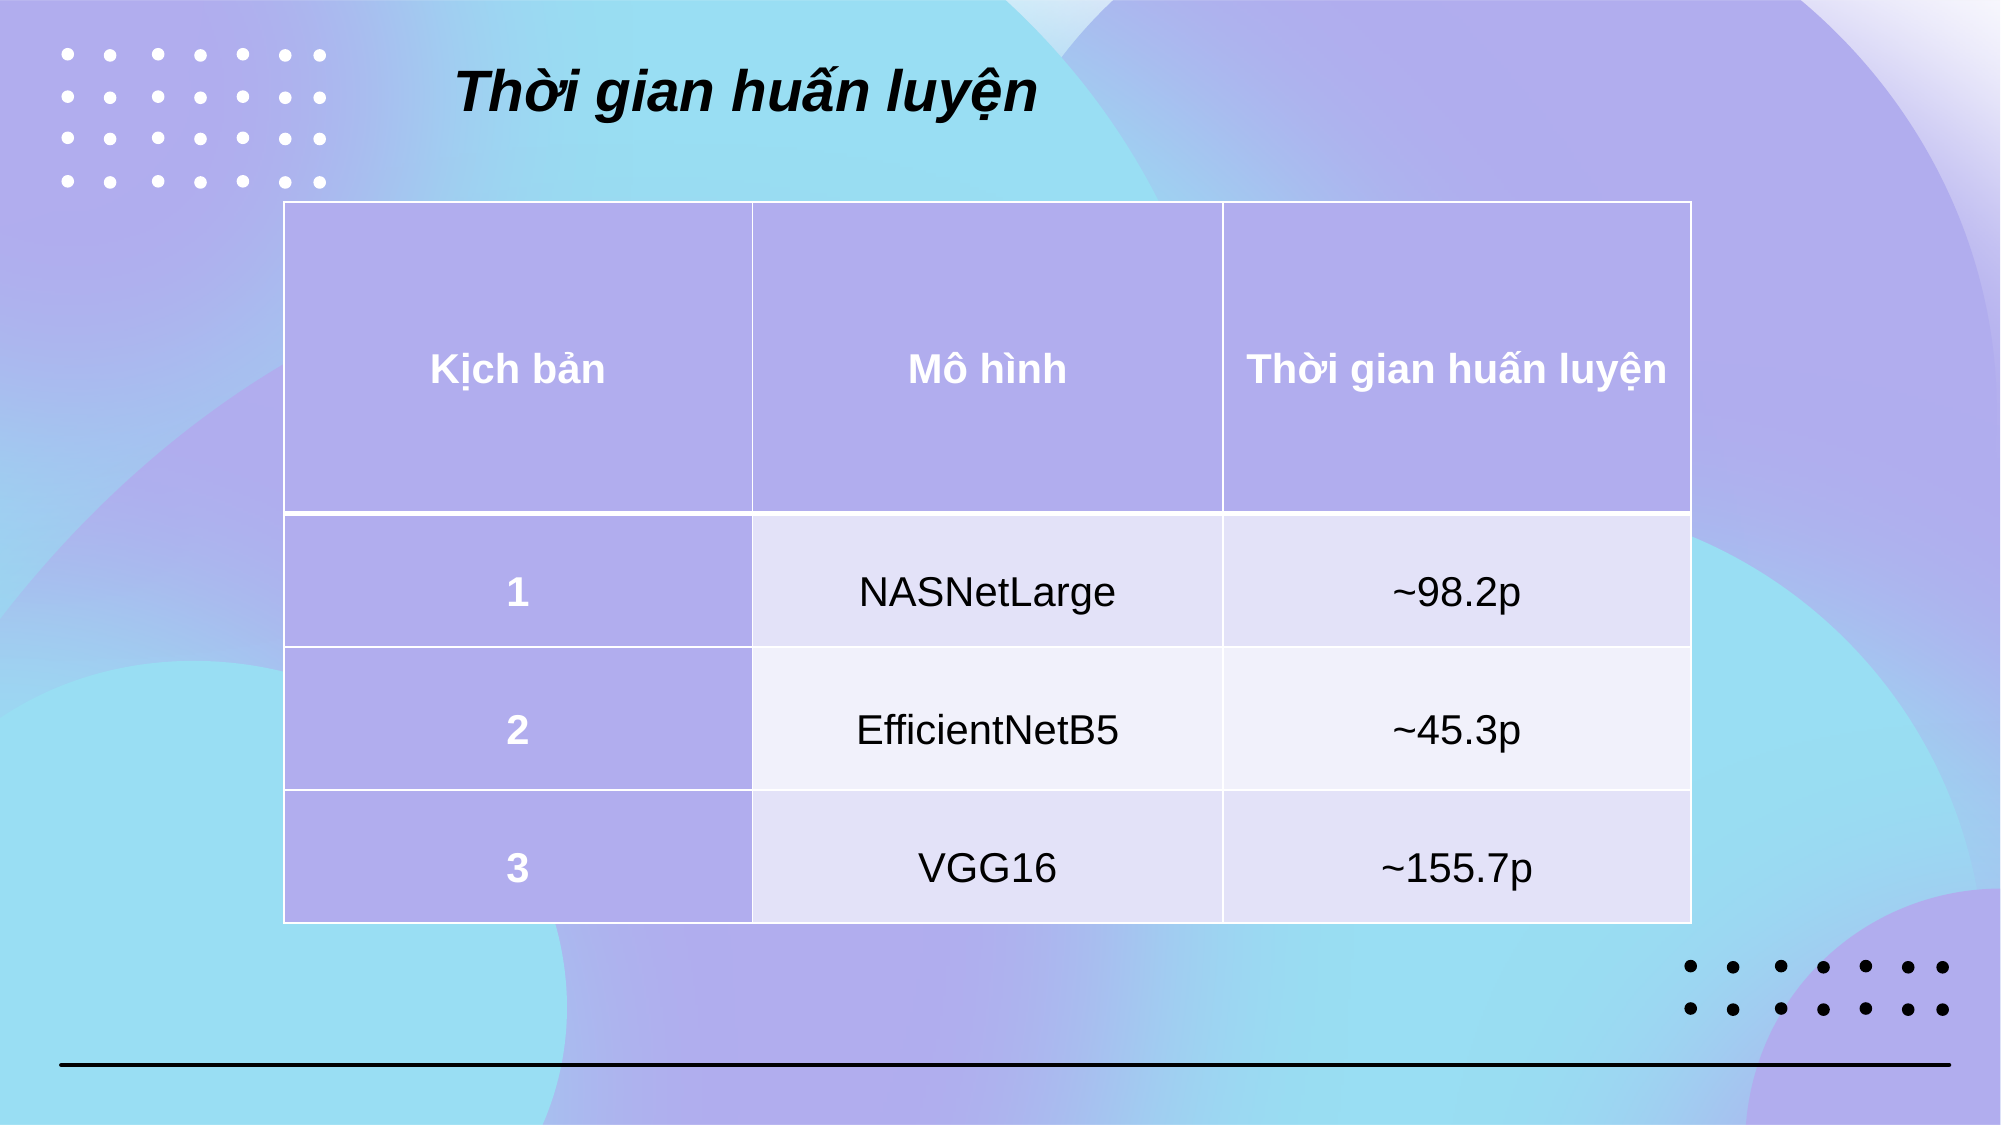

Thời gian huấn luyện
| Kịch bản | Mô hình | Thời gian huấn luyện |
| --- | --- | --- |
| 1 | NASNetLarge | ~98.2p |
| 2 | EfficientNetB5 | ~45.3p |
| 3 | VGG16 | ~155.7p |